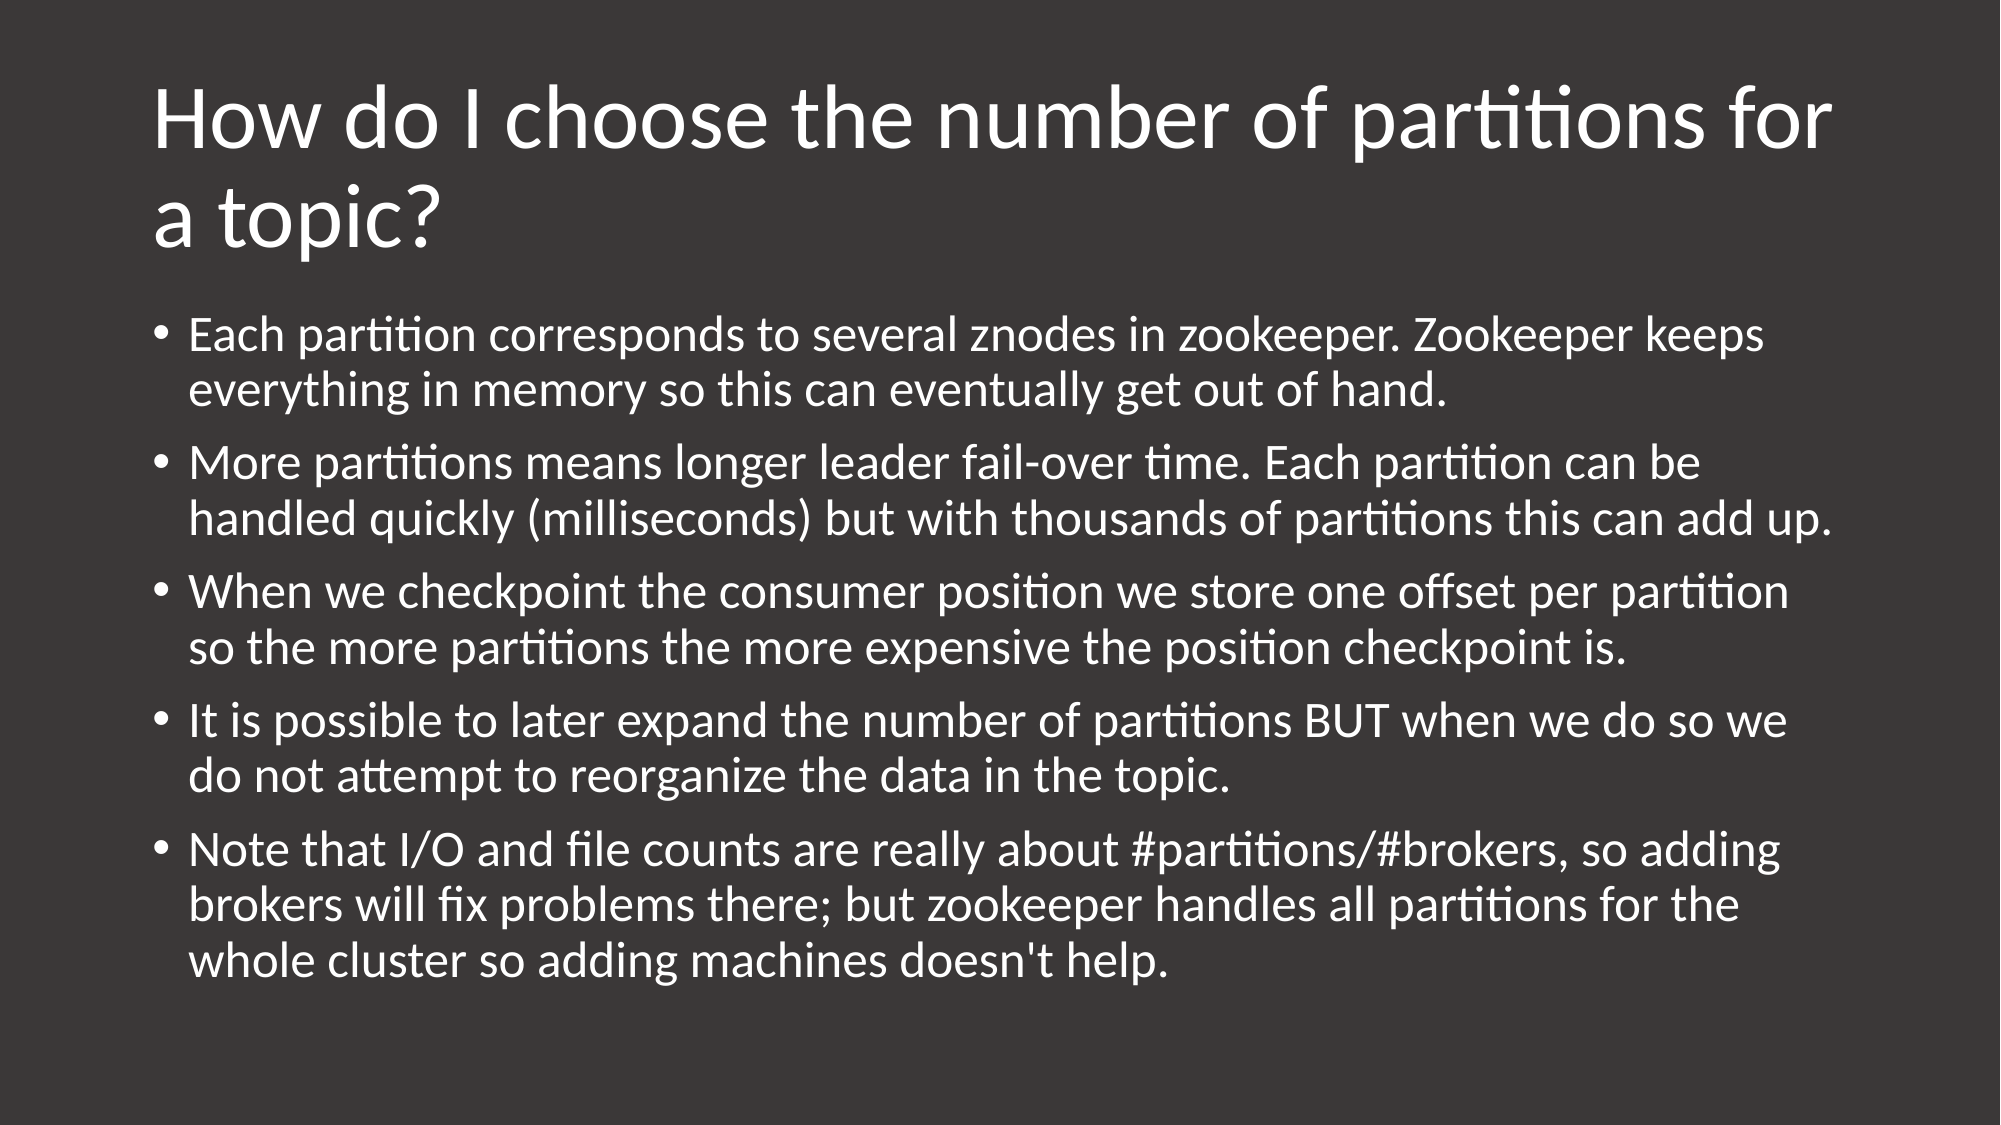

# How do I choose the number of partitions for a topic?
Each partition corresponds to several znodes in zookeeper. Zookeeper keeps everything in memory so this can eventually get out of hand.
More partitions means longer leader fail-over time. Each partition can be handled quickly (milliseconds) but with thousands of partitions this can add up.
When we checkpoint the consumer position we store one offset per partition so the more partitions the more expensive the position checkpoint is.
It is possible to later expand the number of partitions BUT when we do so we do not attempt to reorganize the data in the topic.
Note that I/O and file counts are really about #partitions/#brokers, so adding brokers will fix problems there; but zookeeper handles all partitions for the whole cluster so adding machines doesn't help.